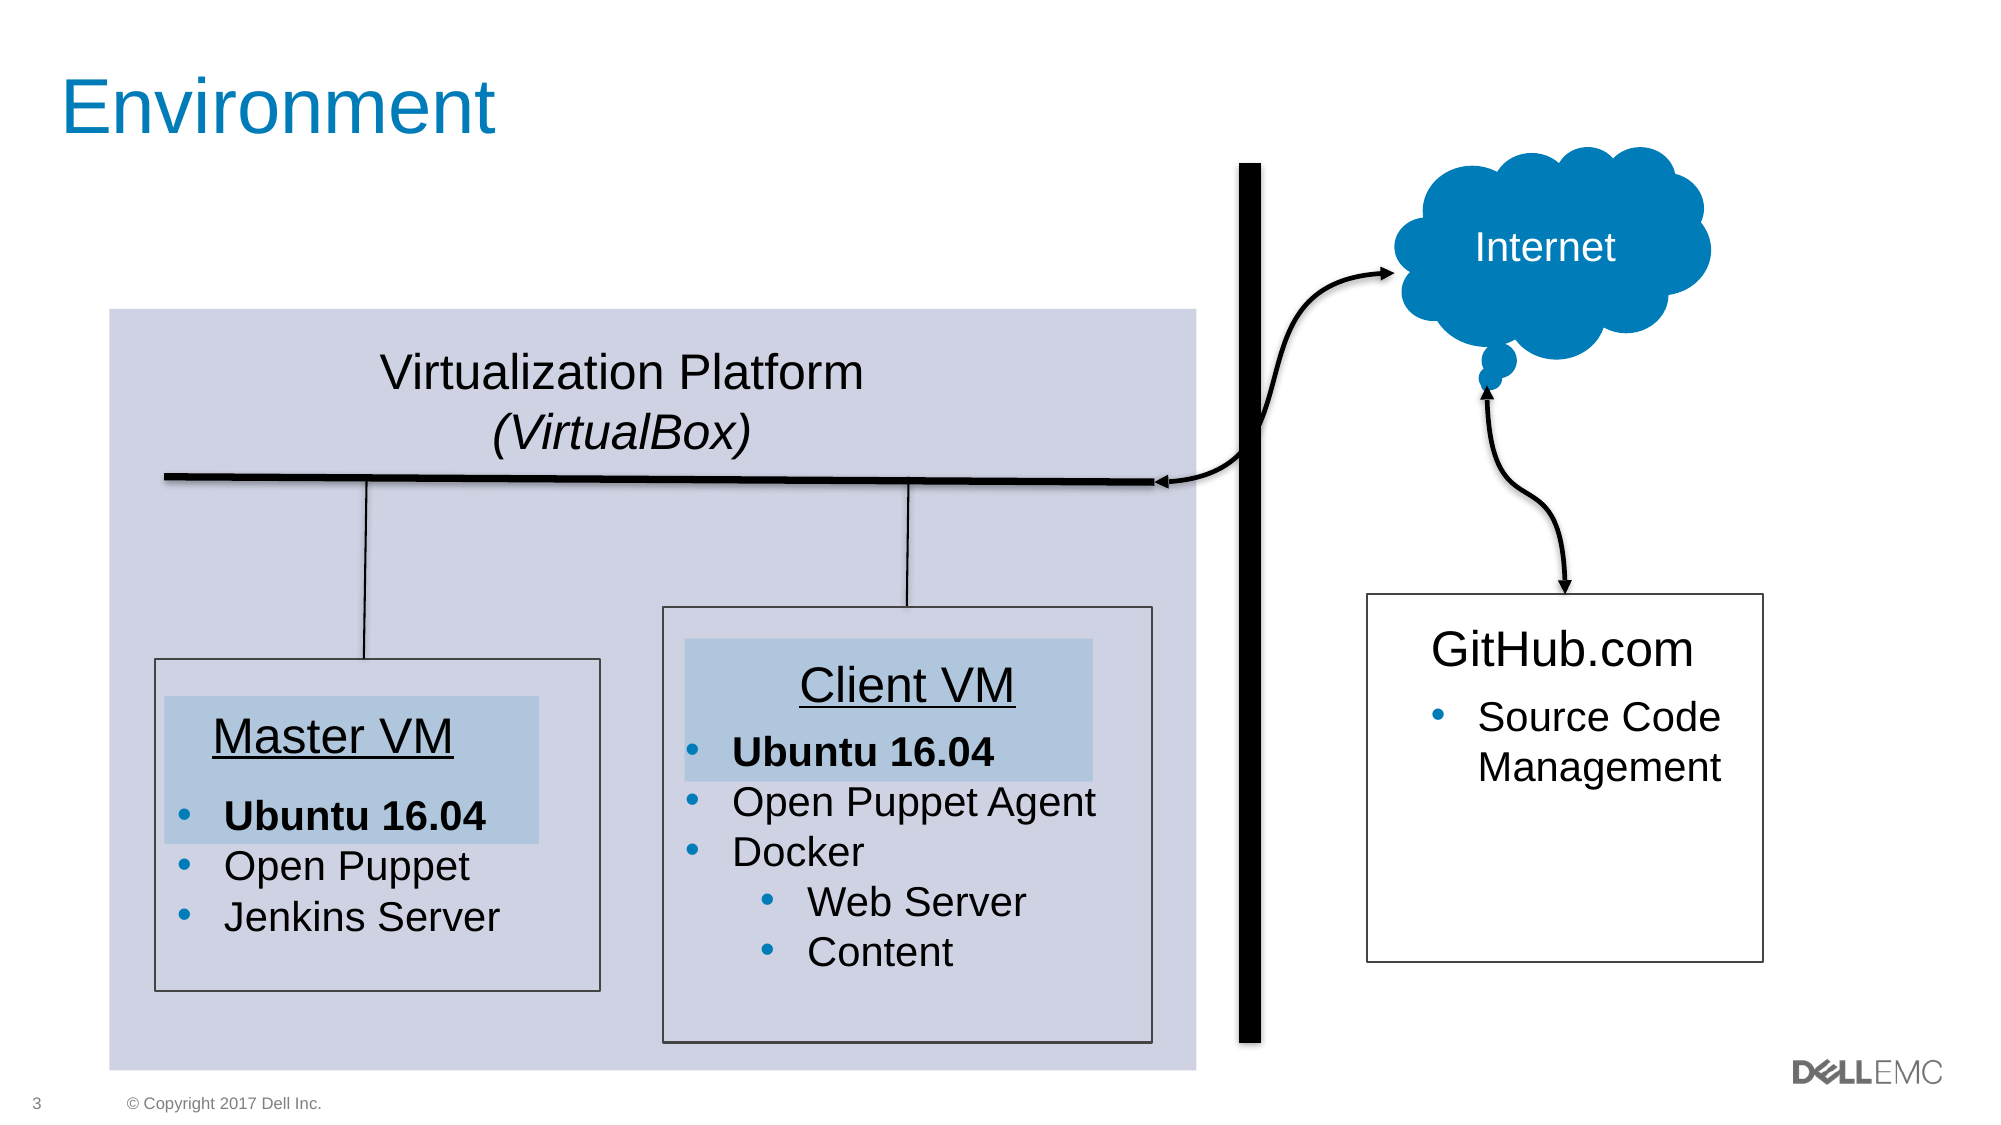

# Environment
Internet

Virtualization Platform
(VirtualBox)

Client VM
Ubuntu 16.04
Open Puppet Agent
Docker
Web Server
Content
GitHub.com

Master VM
Ubuntu 16.04
Open Puppet
Jenkins Server
Source Code Management